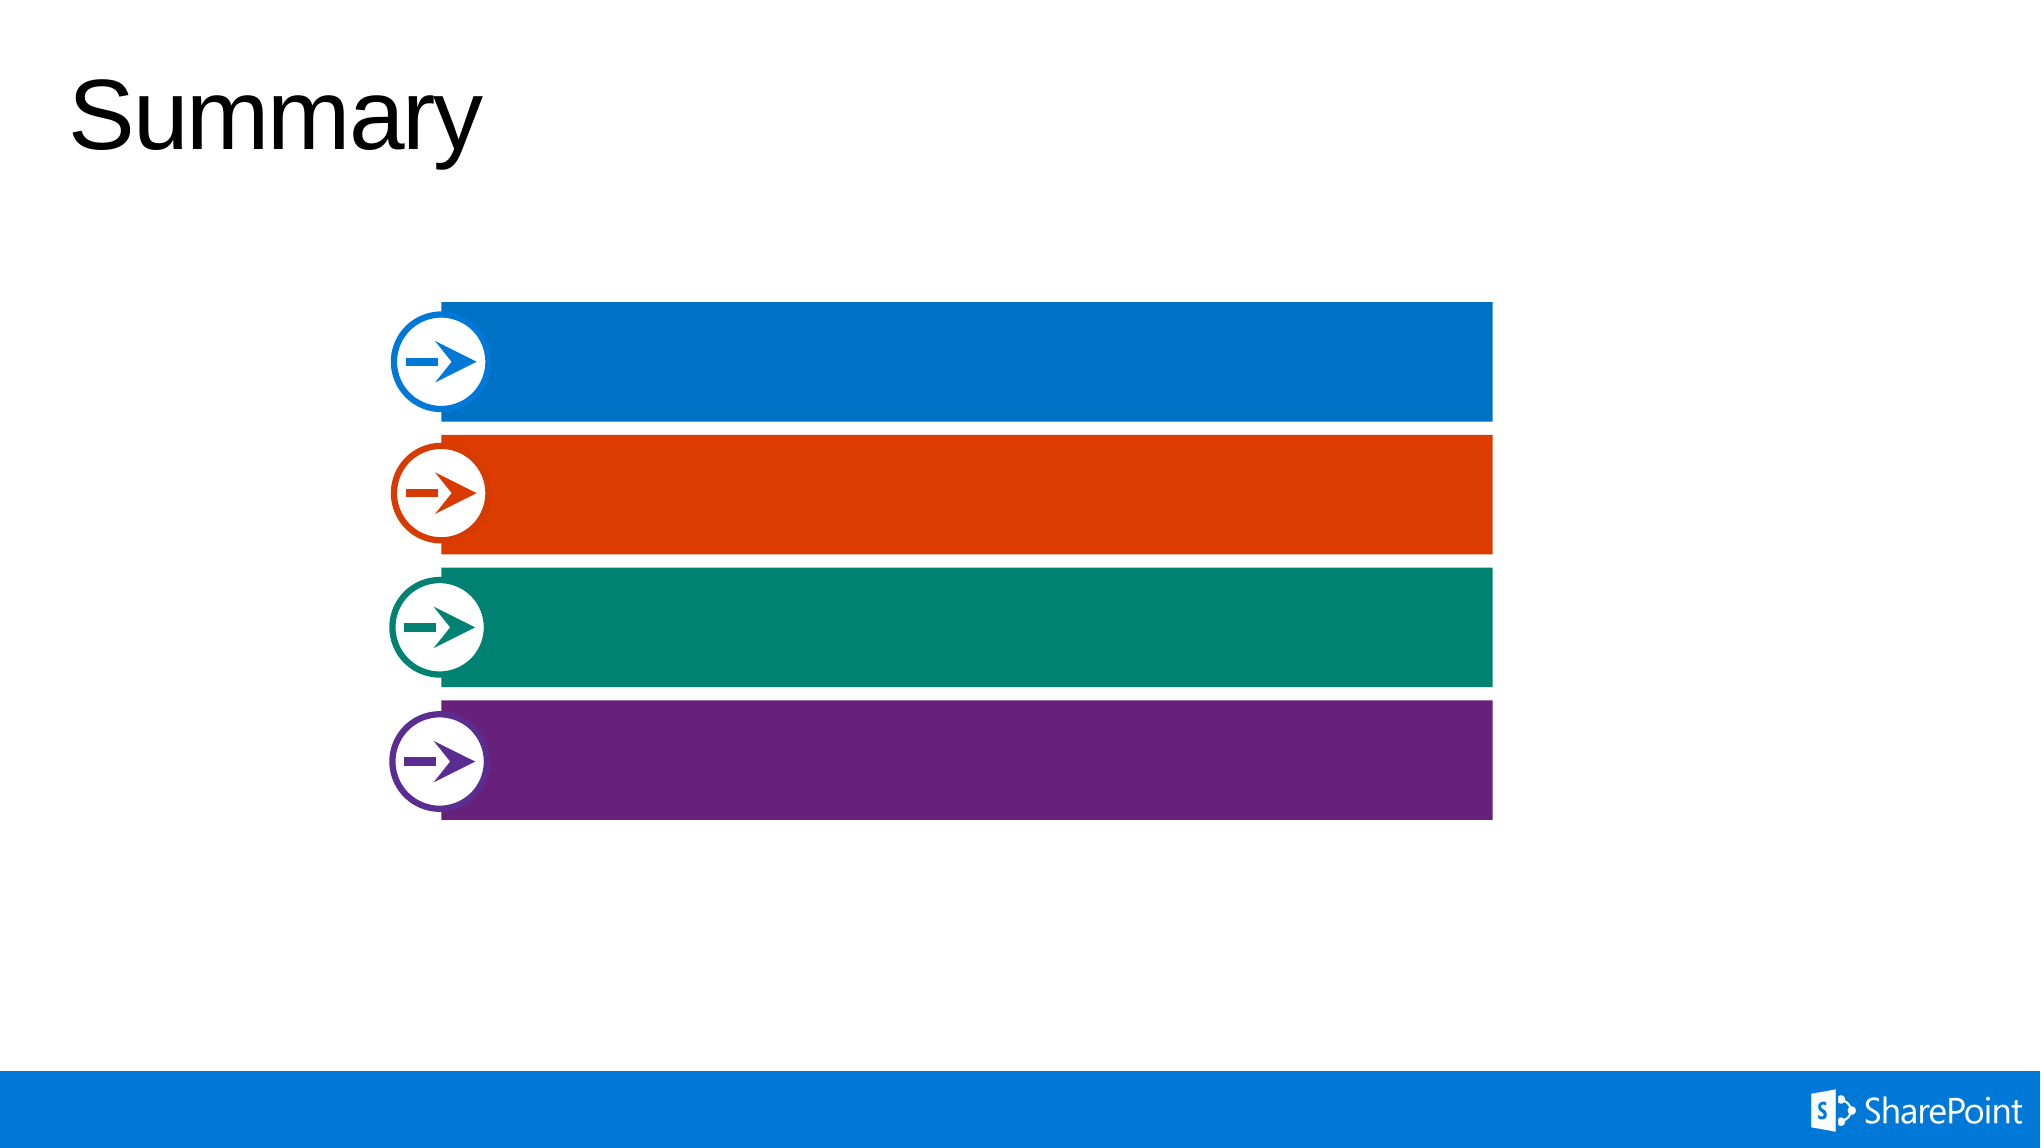

# Summary
Install JavaScript libraries

Configure JavaScript library bundling

Use the JavaScript libraries in a web part

Q&A